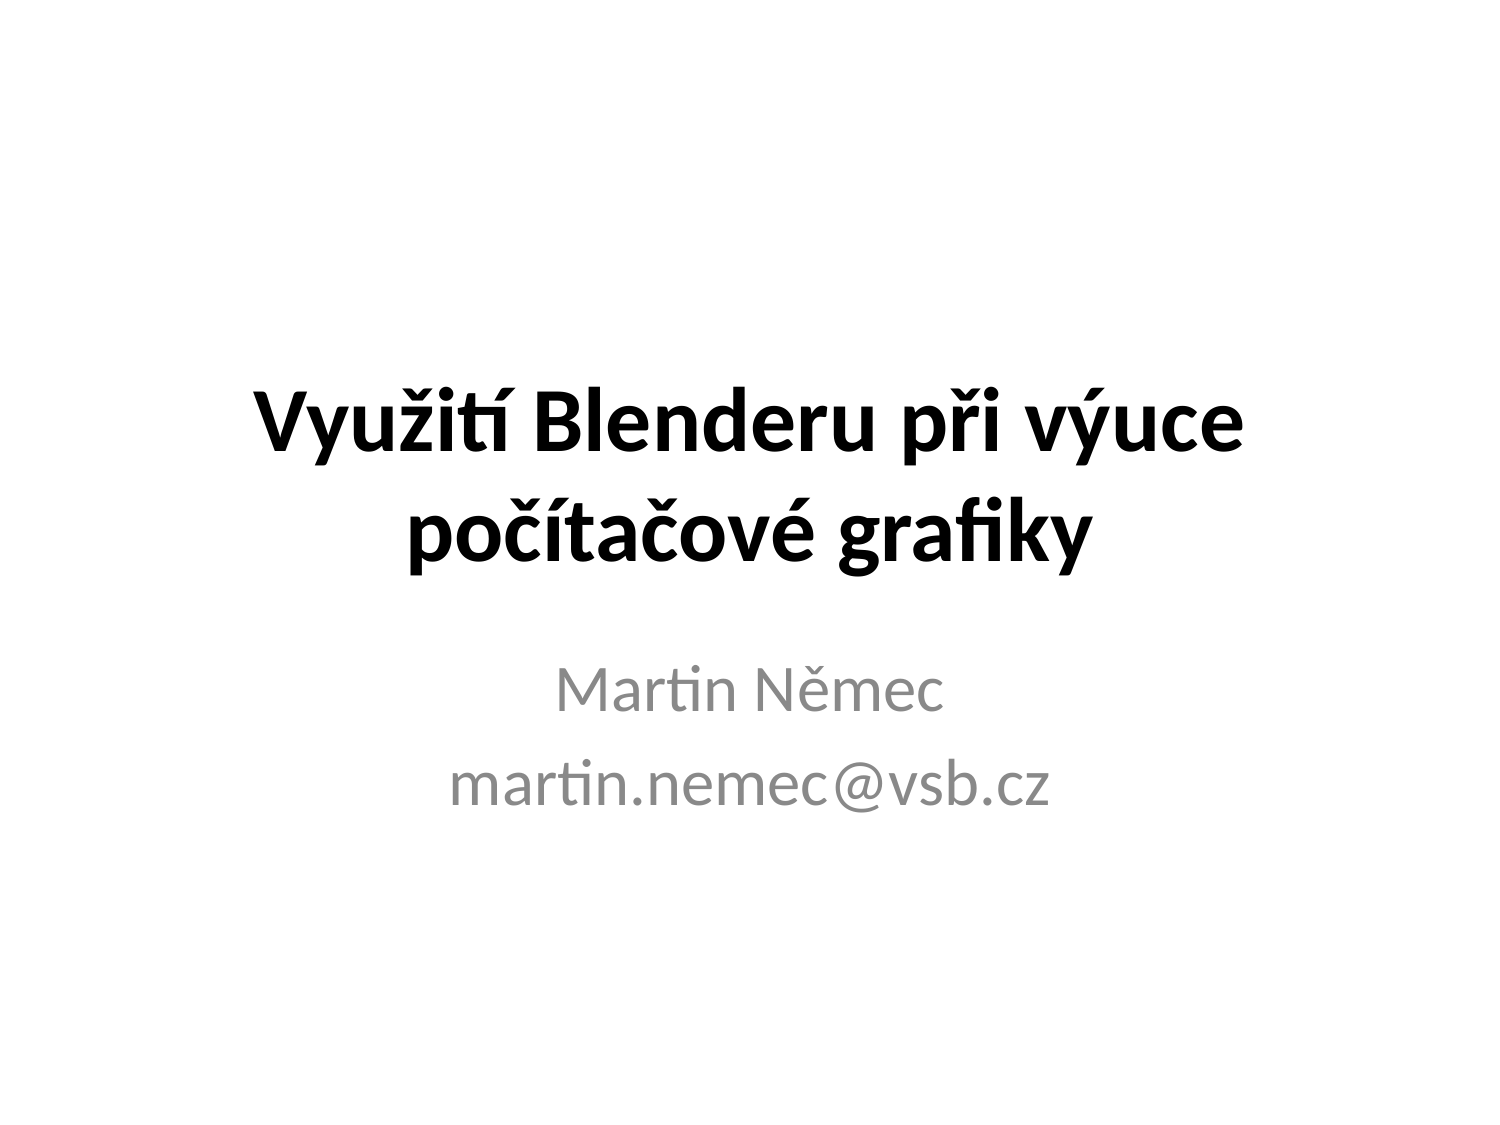

# Využití Blenderu při výuce počítačové grafiky
Martin Němec
martin.nemec@vsb.cz